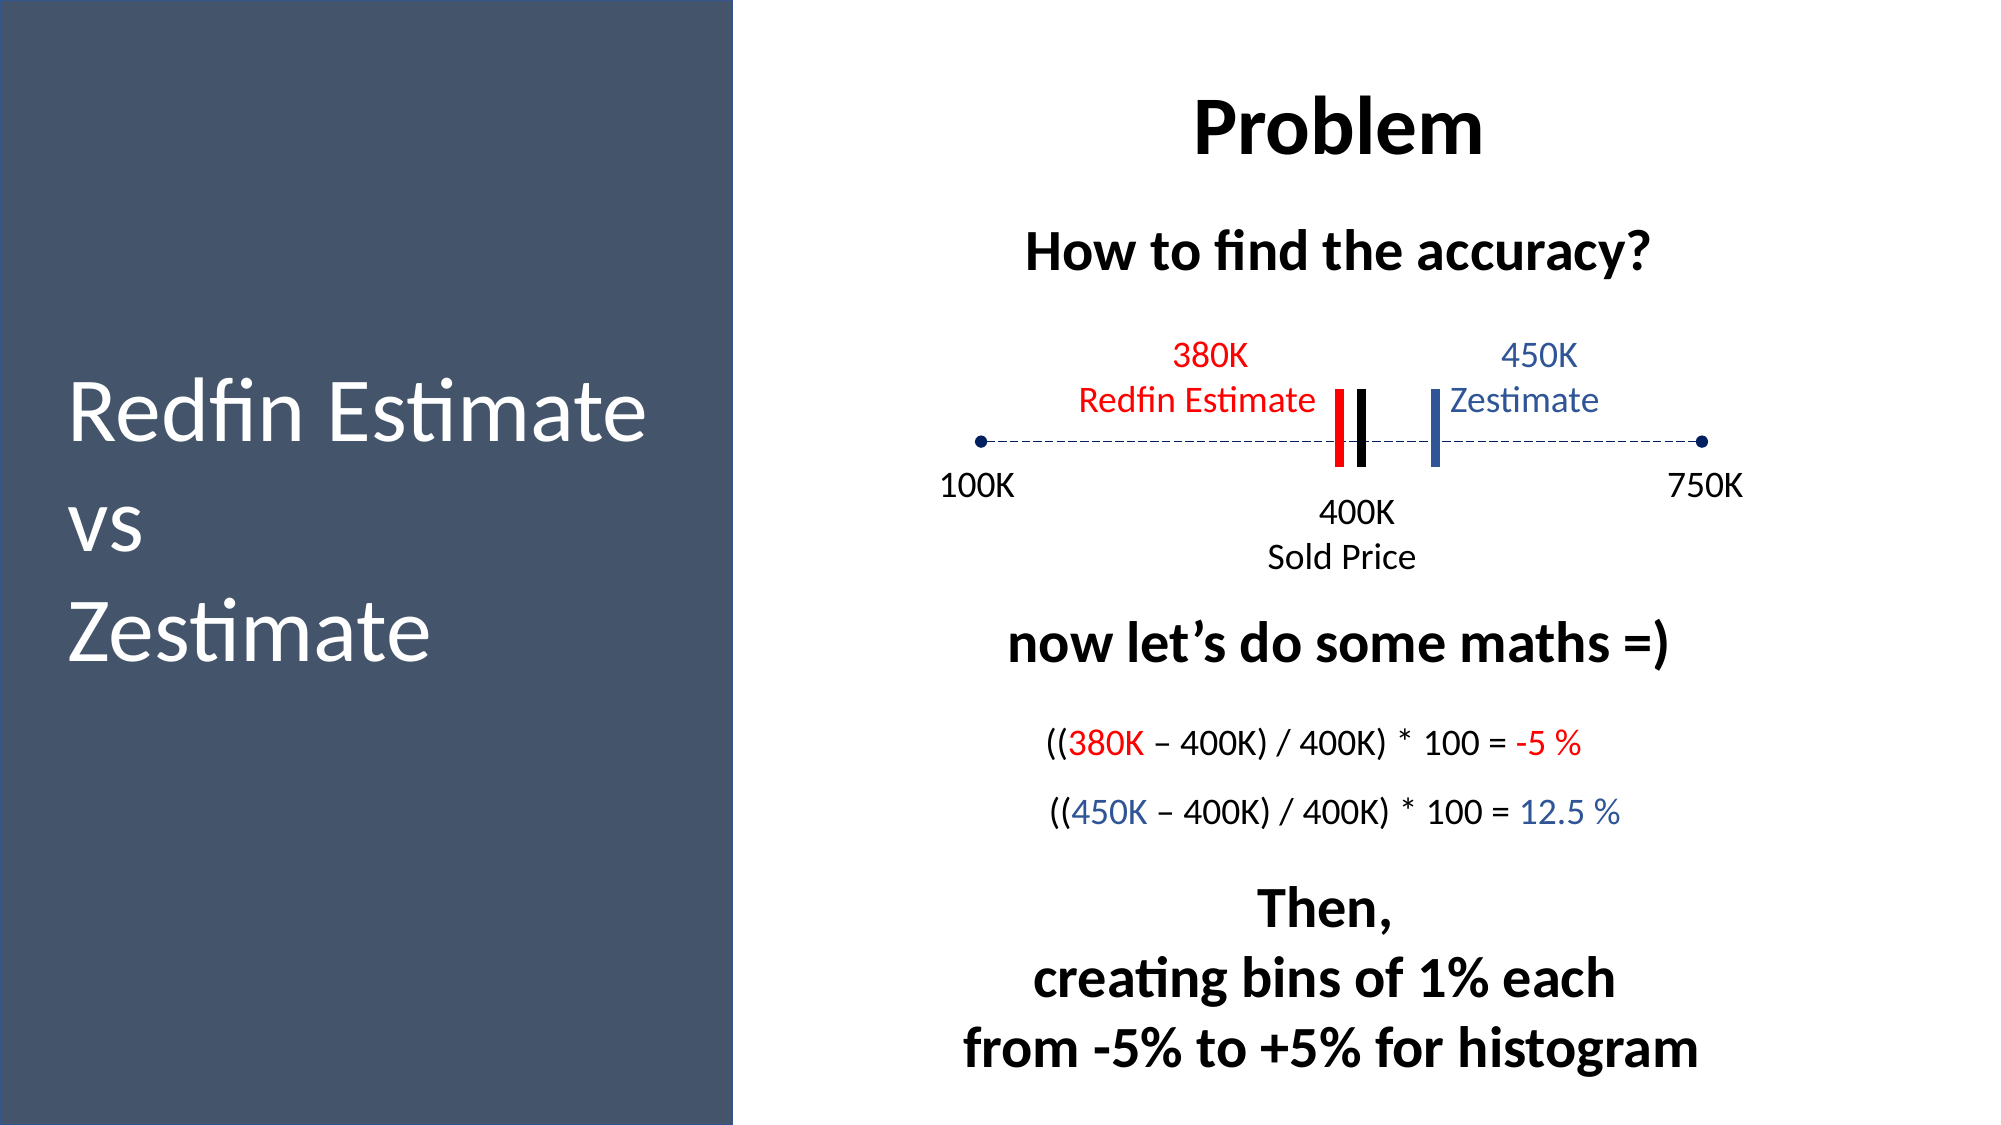

Problem
How to find the accuracy?
           380K
Redfin Estimate
      450K
Zestimate
100K
750K
Redfin Estimate vs
Zestimate
      400K
Sold Price
now let’s do some maths =)
((380K – 400K) / 400K) * 100 = -5 %
((450K – 400K) / 400K) * 100 = 12.5 %
Then,
creating bins of 1% each
from -5% to +5% for histogram